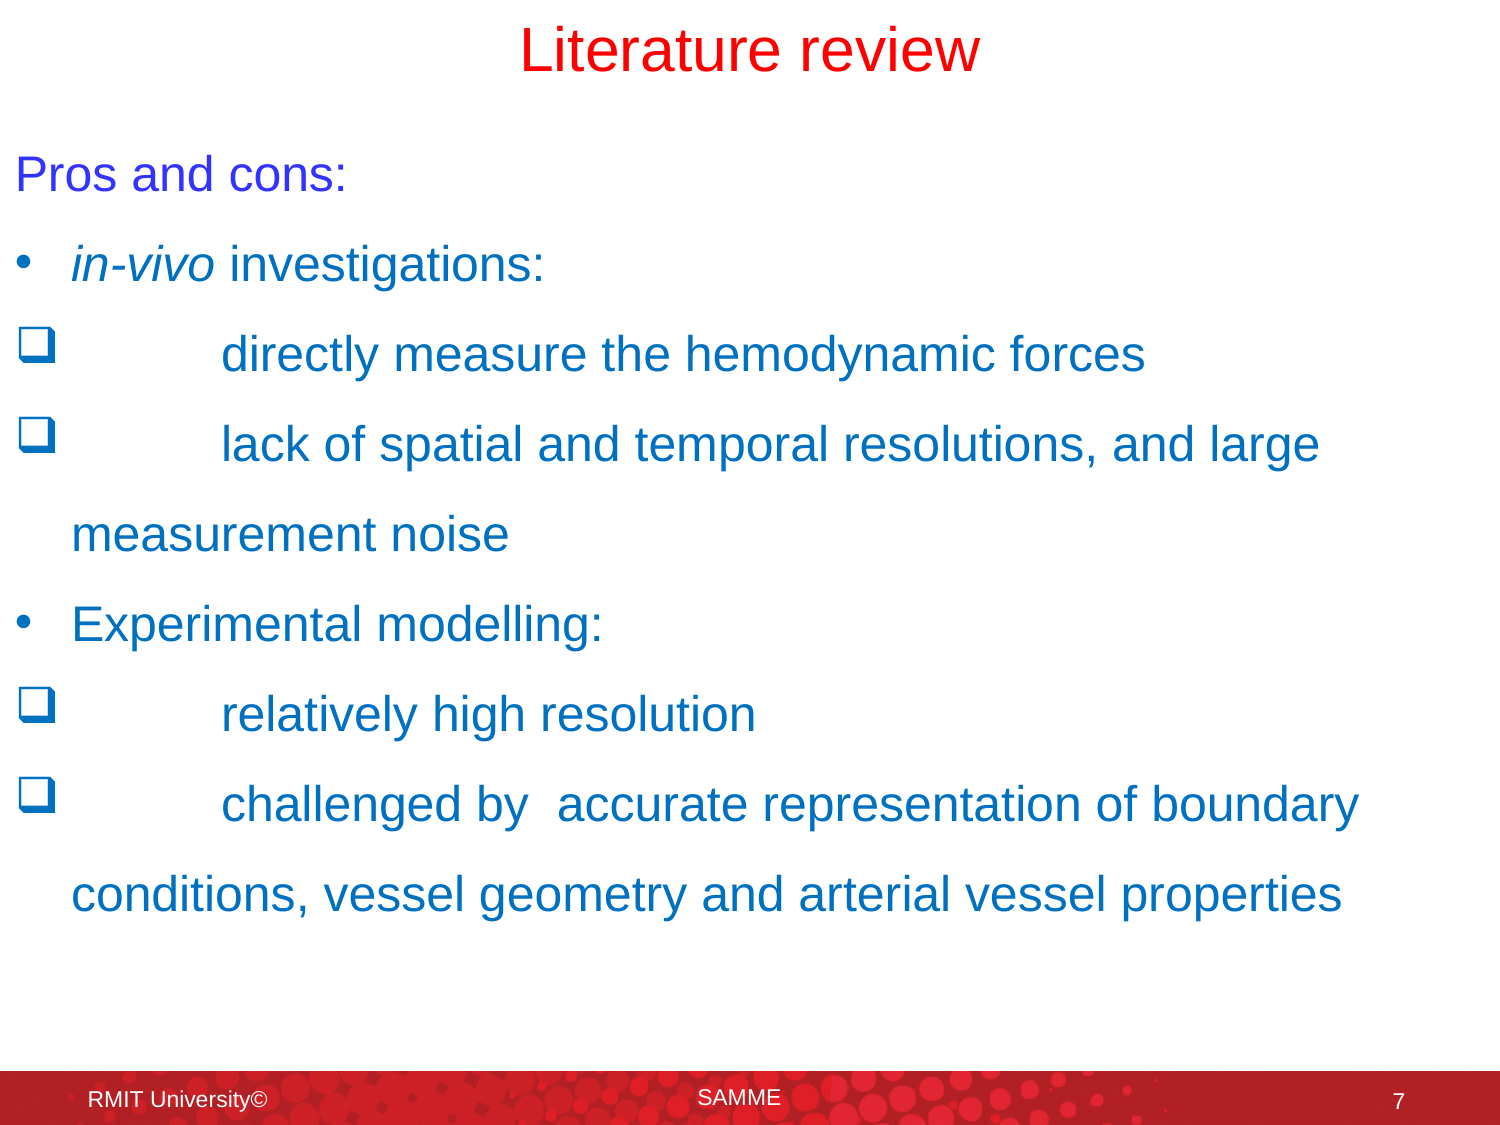

Literature review

Pros and cons:
in-vivo investigations:
	directly measure the hemodynamic forces
	lack of spatial and temporal resolutions, and large 	measurement noise
Experimental modelling:
	relatively high resolution
	challenged by  accurate representation of boundary 	conditions, vessel geometry and arterial vessel properties

SAMME
RMIT University©
7